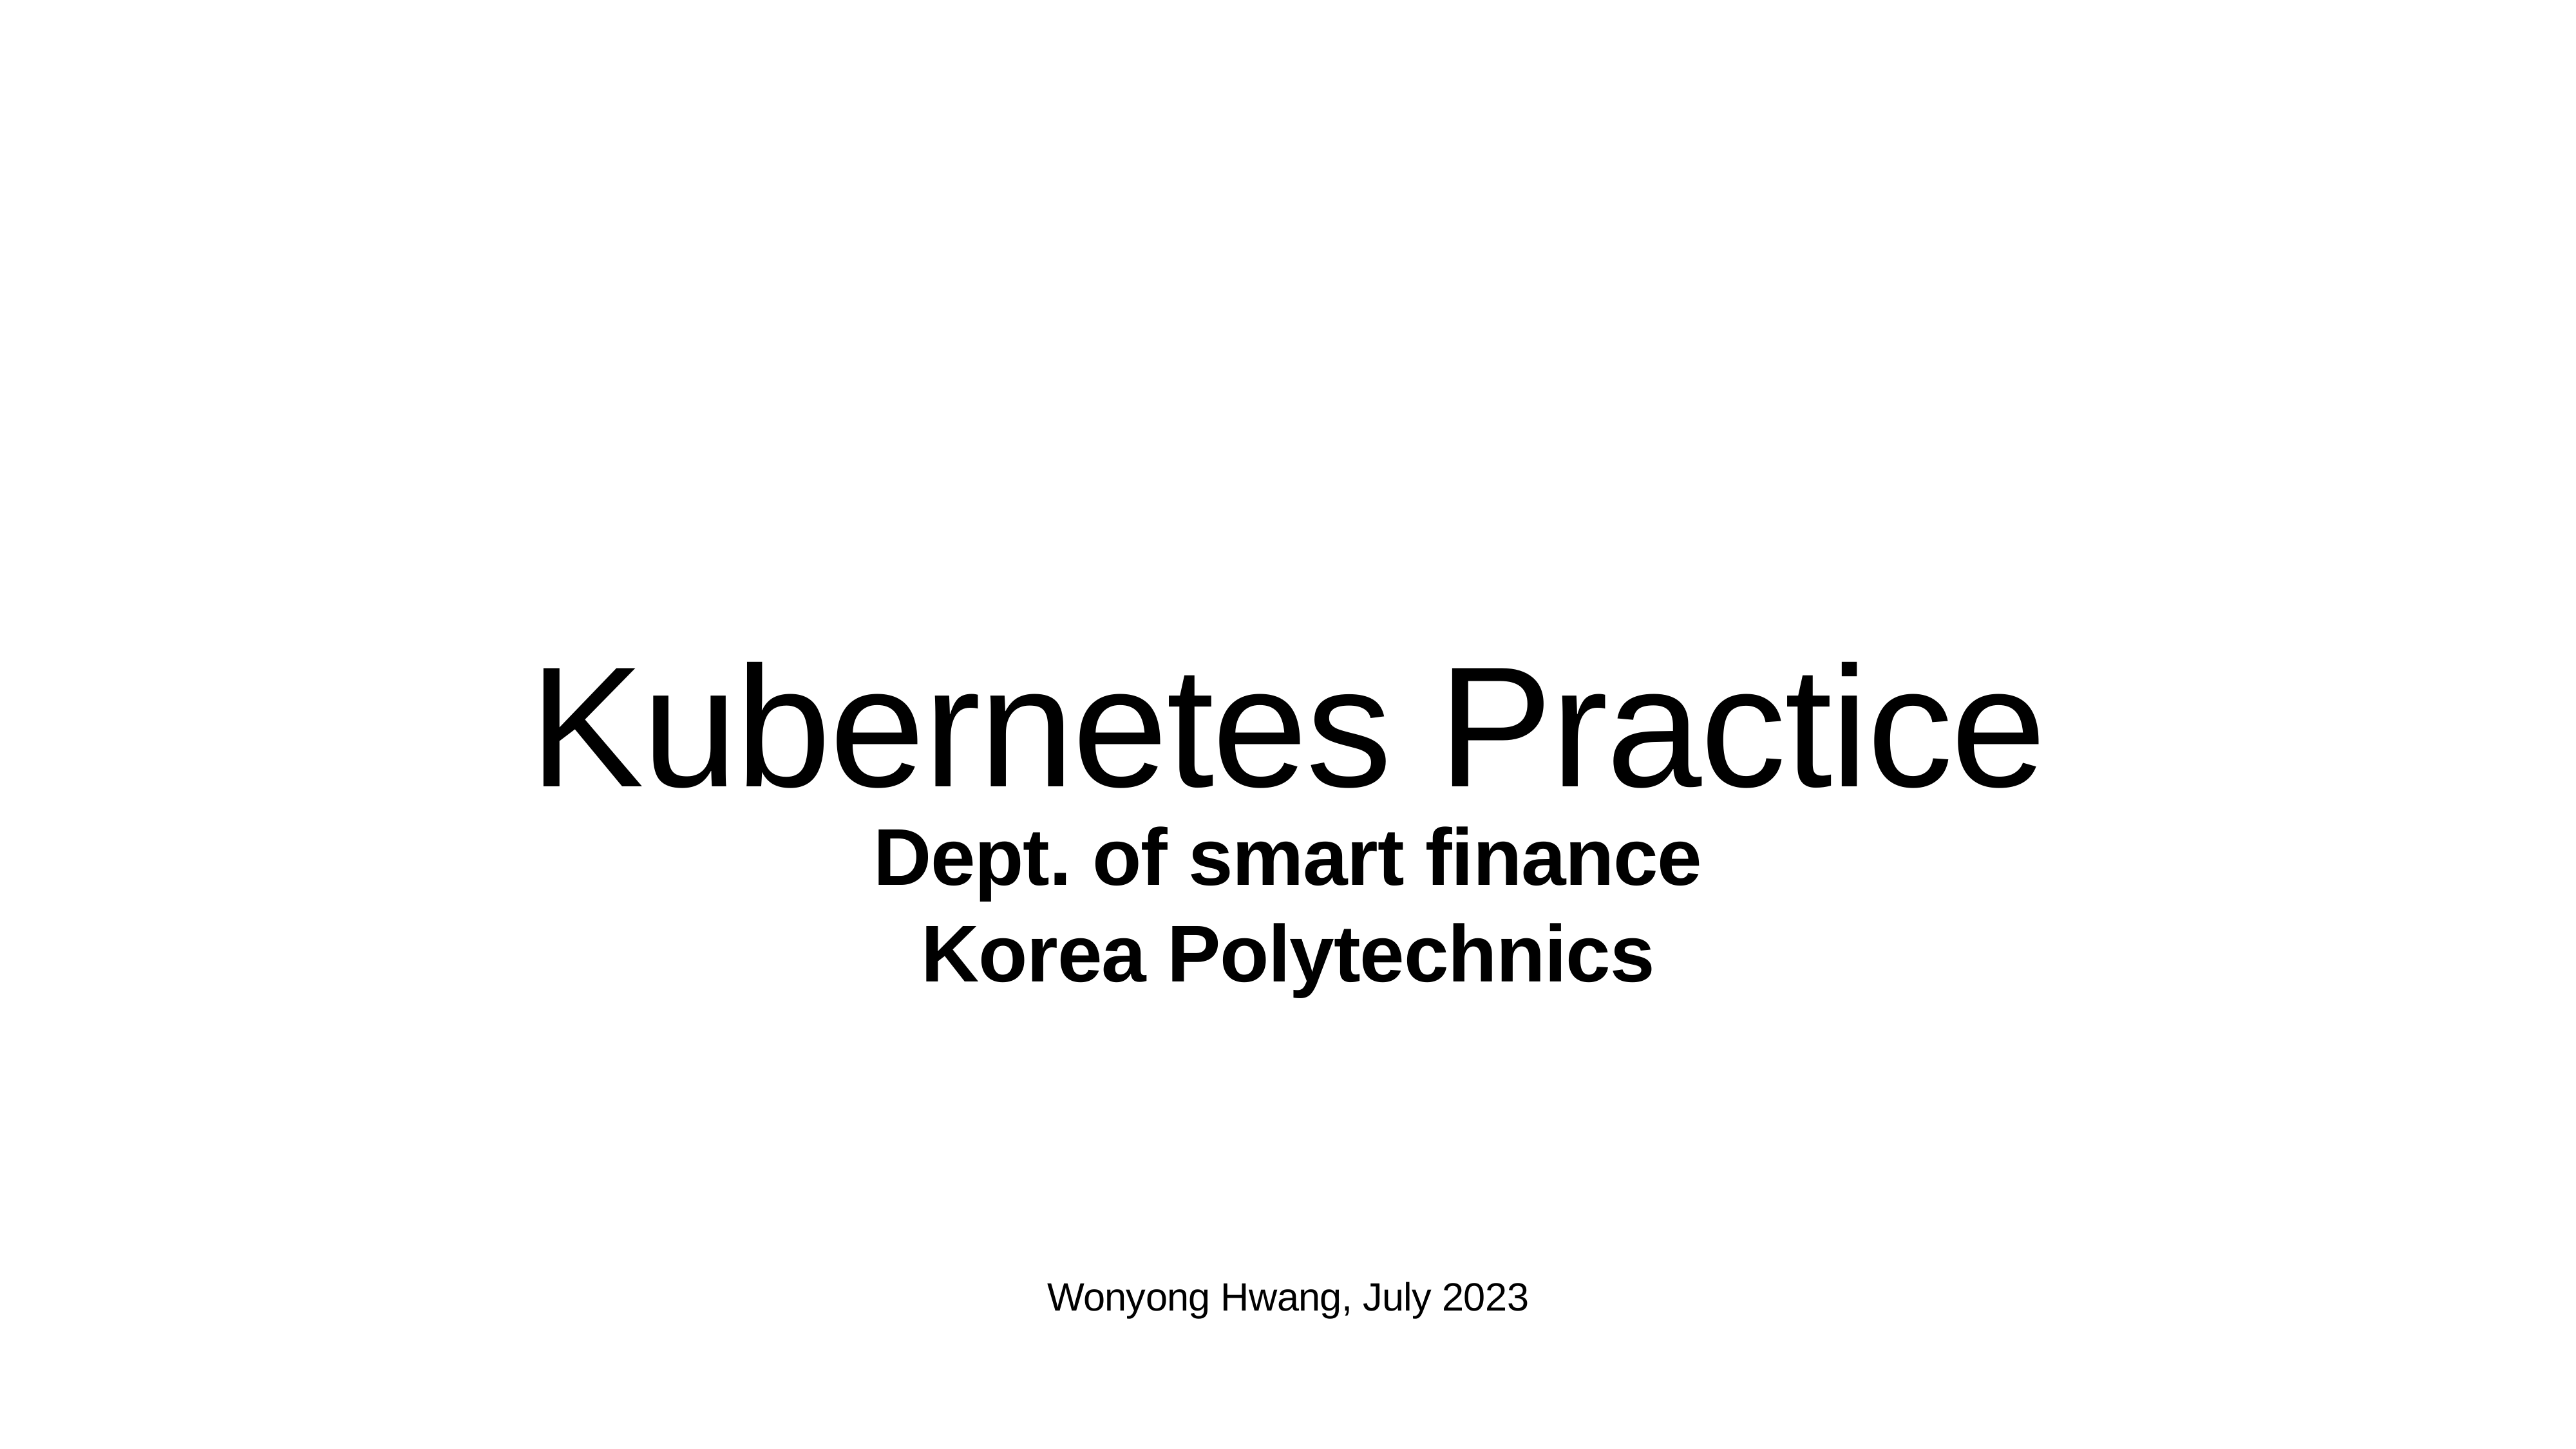

# Kubernetes Practice
Dept. of smart finance
Korea Polytechnics
Wonyong Hwang, July 2023